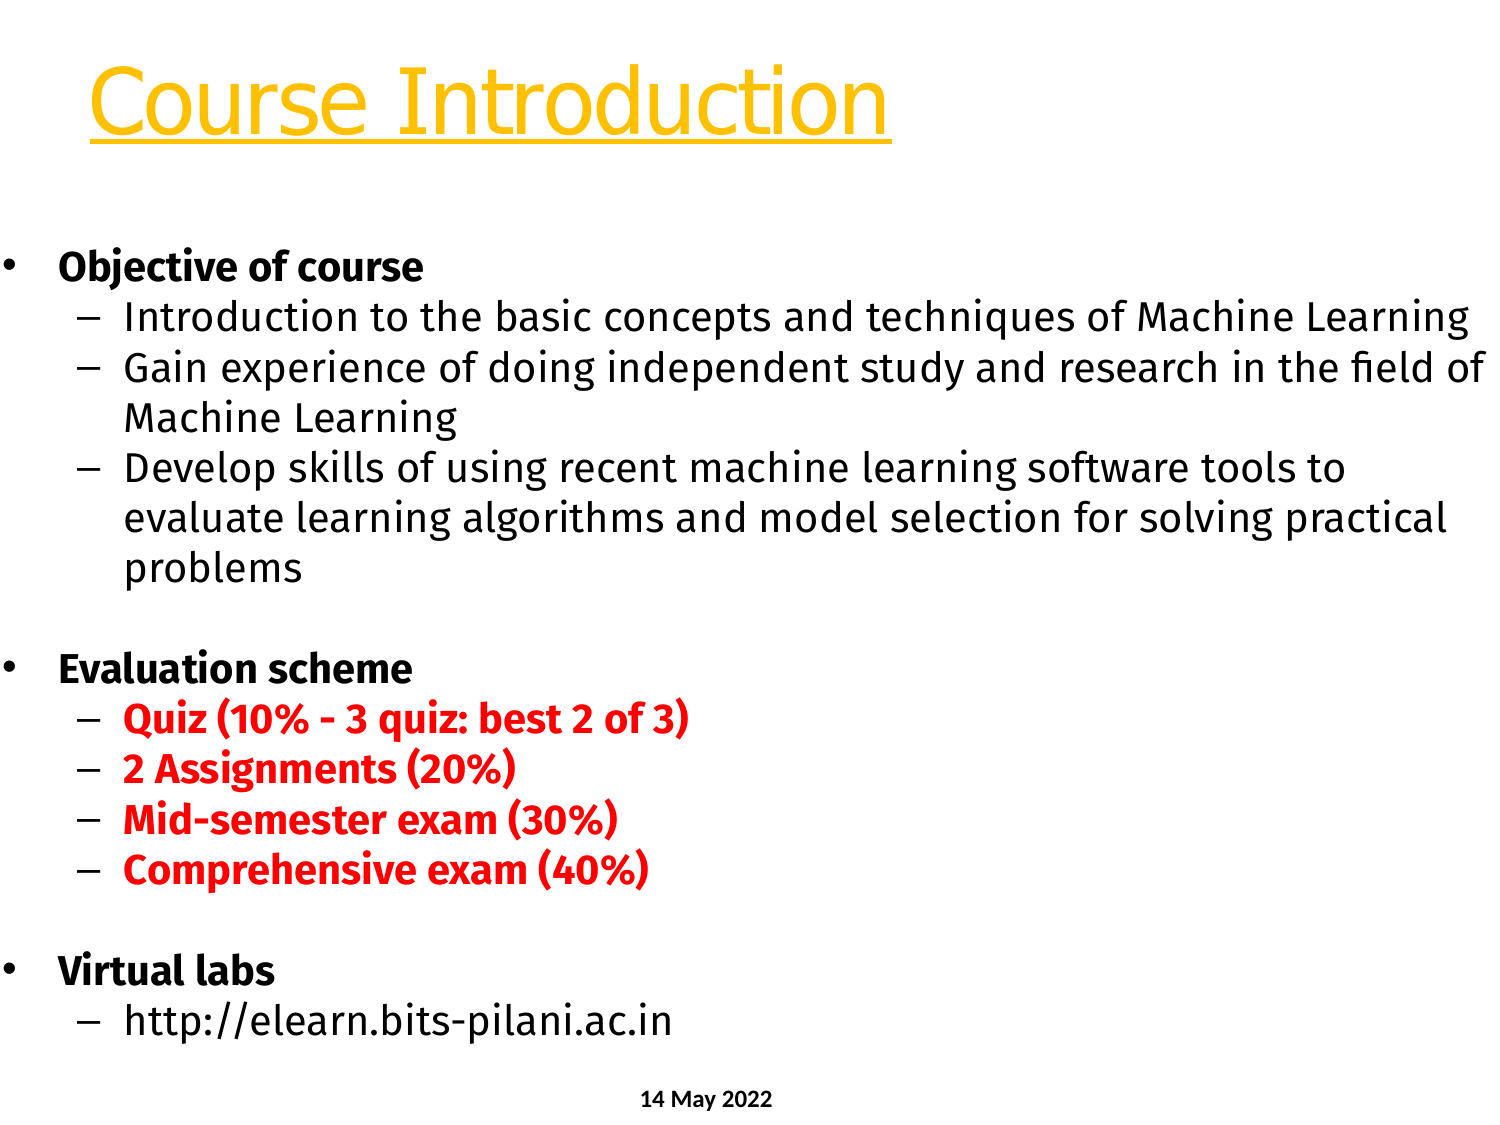

Course Introduction
Objective of course
Introduction to the basic concepts and techniques of Machine Learning
Gain experience of doing independent study and research in the field of Machine Learning
Develop skills of using recent machine learning software tools to evaluate learning algorithms and model selection for solving practical problems

Evaluation scheme
Quiz (10% - 3 quiz: best 2 of 3)
2 Assignments (20%)
Mid-semester exam (30%)
Comprehensive exam (40%)

Virtual labs
http://elearn.bits-pilani.ac.in

14 May 2022